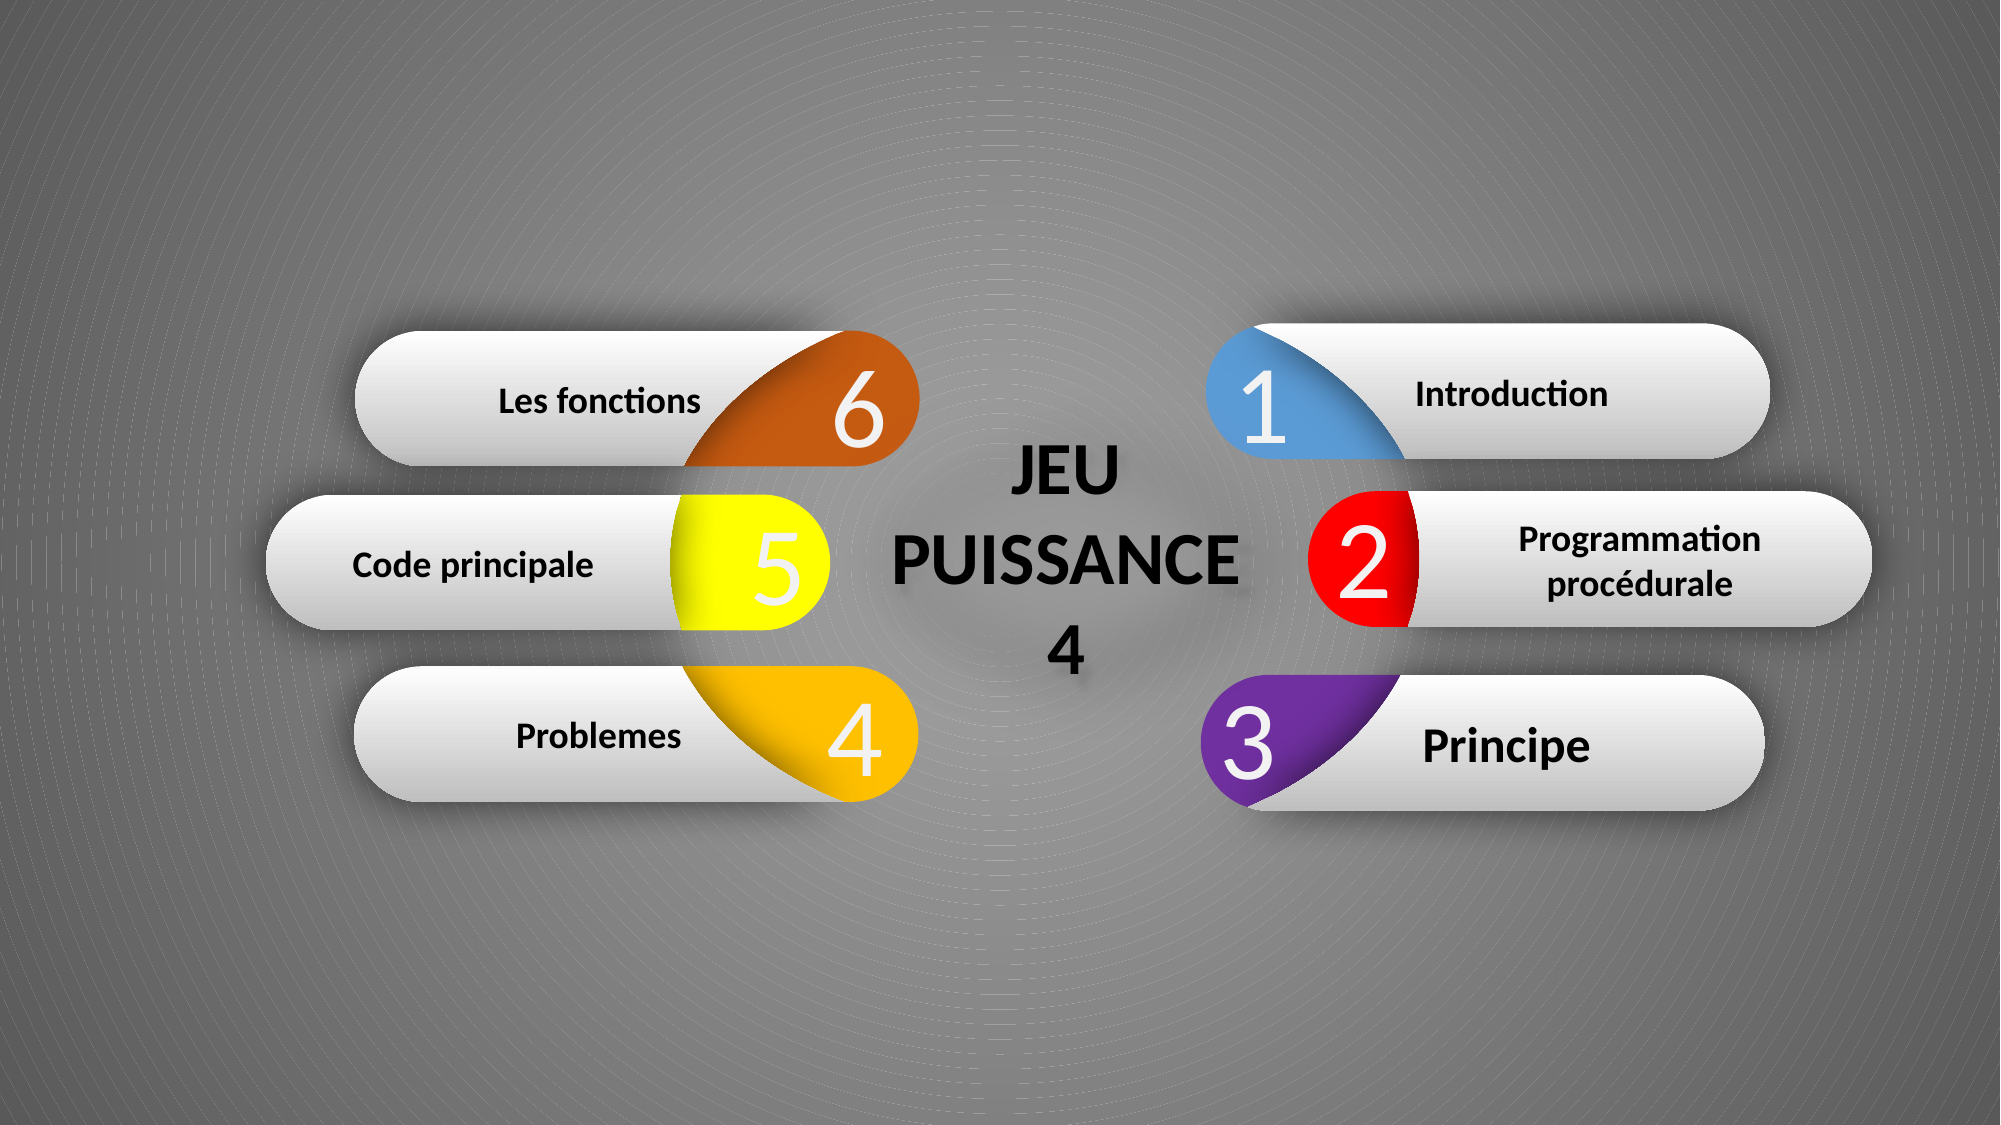

Introduction

1
6
Les fonctions

JEU
PUISSANCE 4
2

Programmation procédurale
5
Code principale

4
Problemes

3
Principe